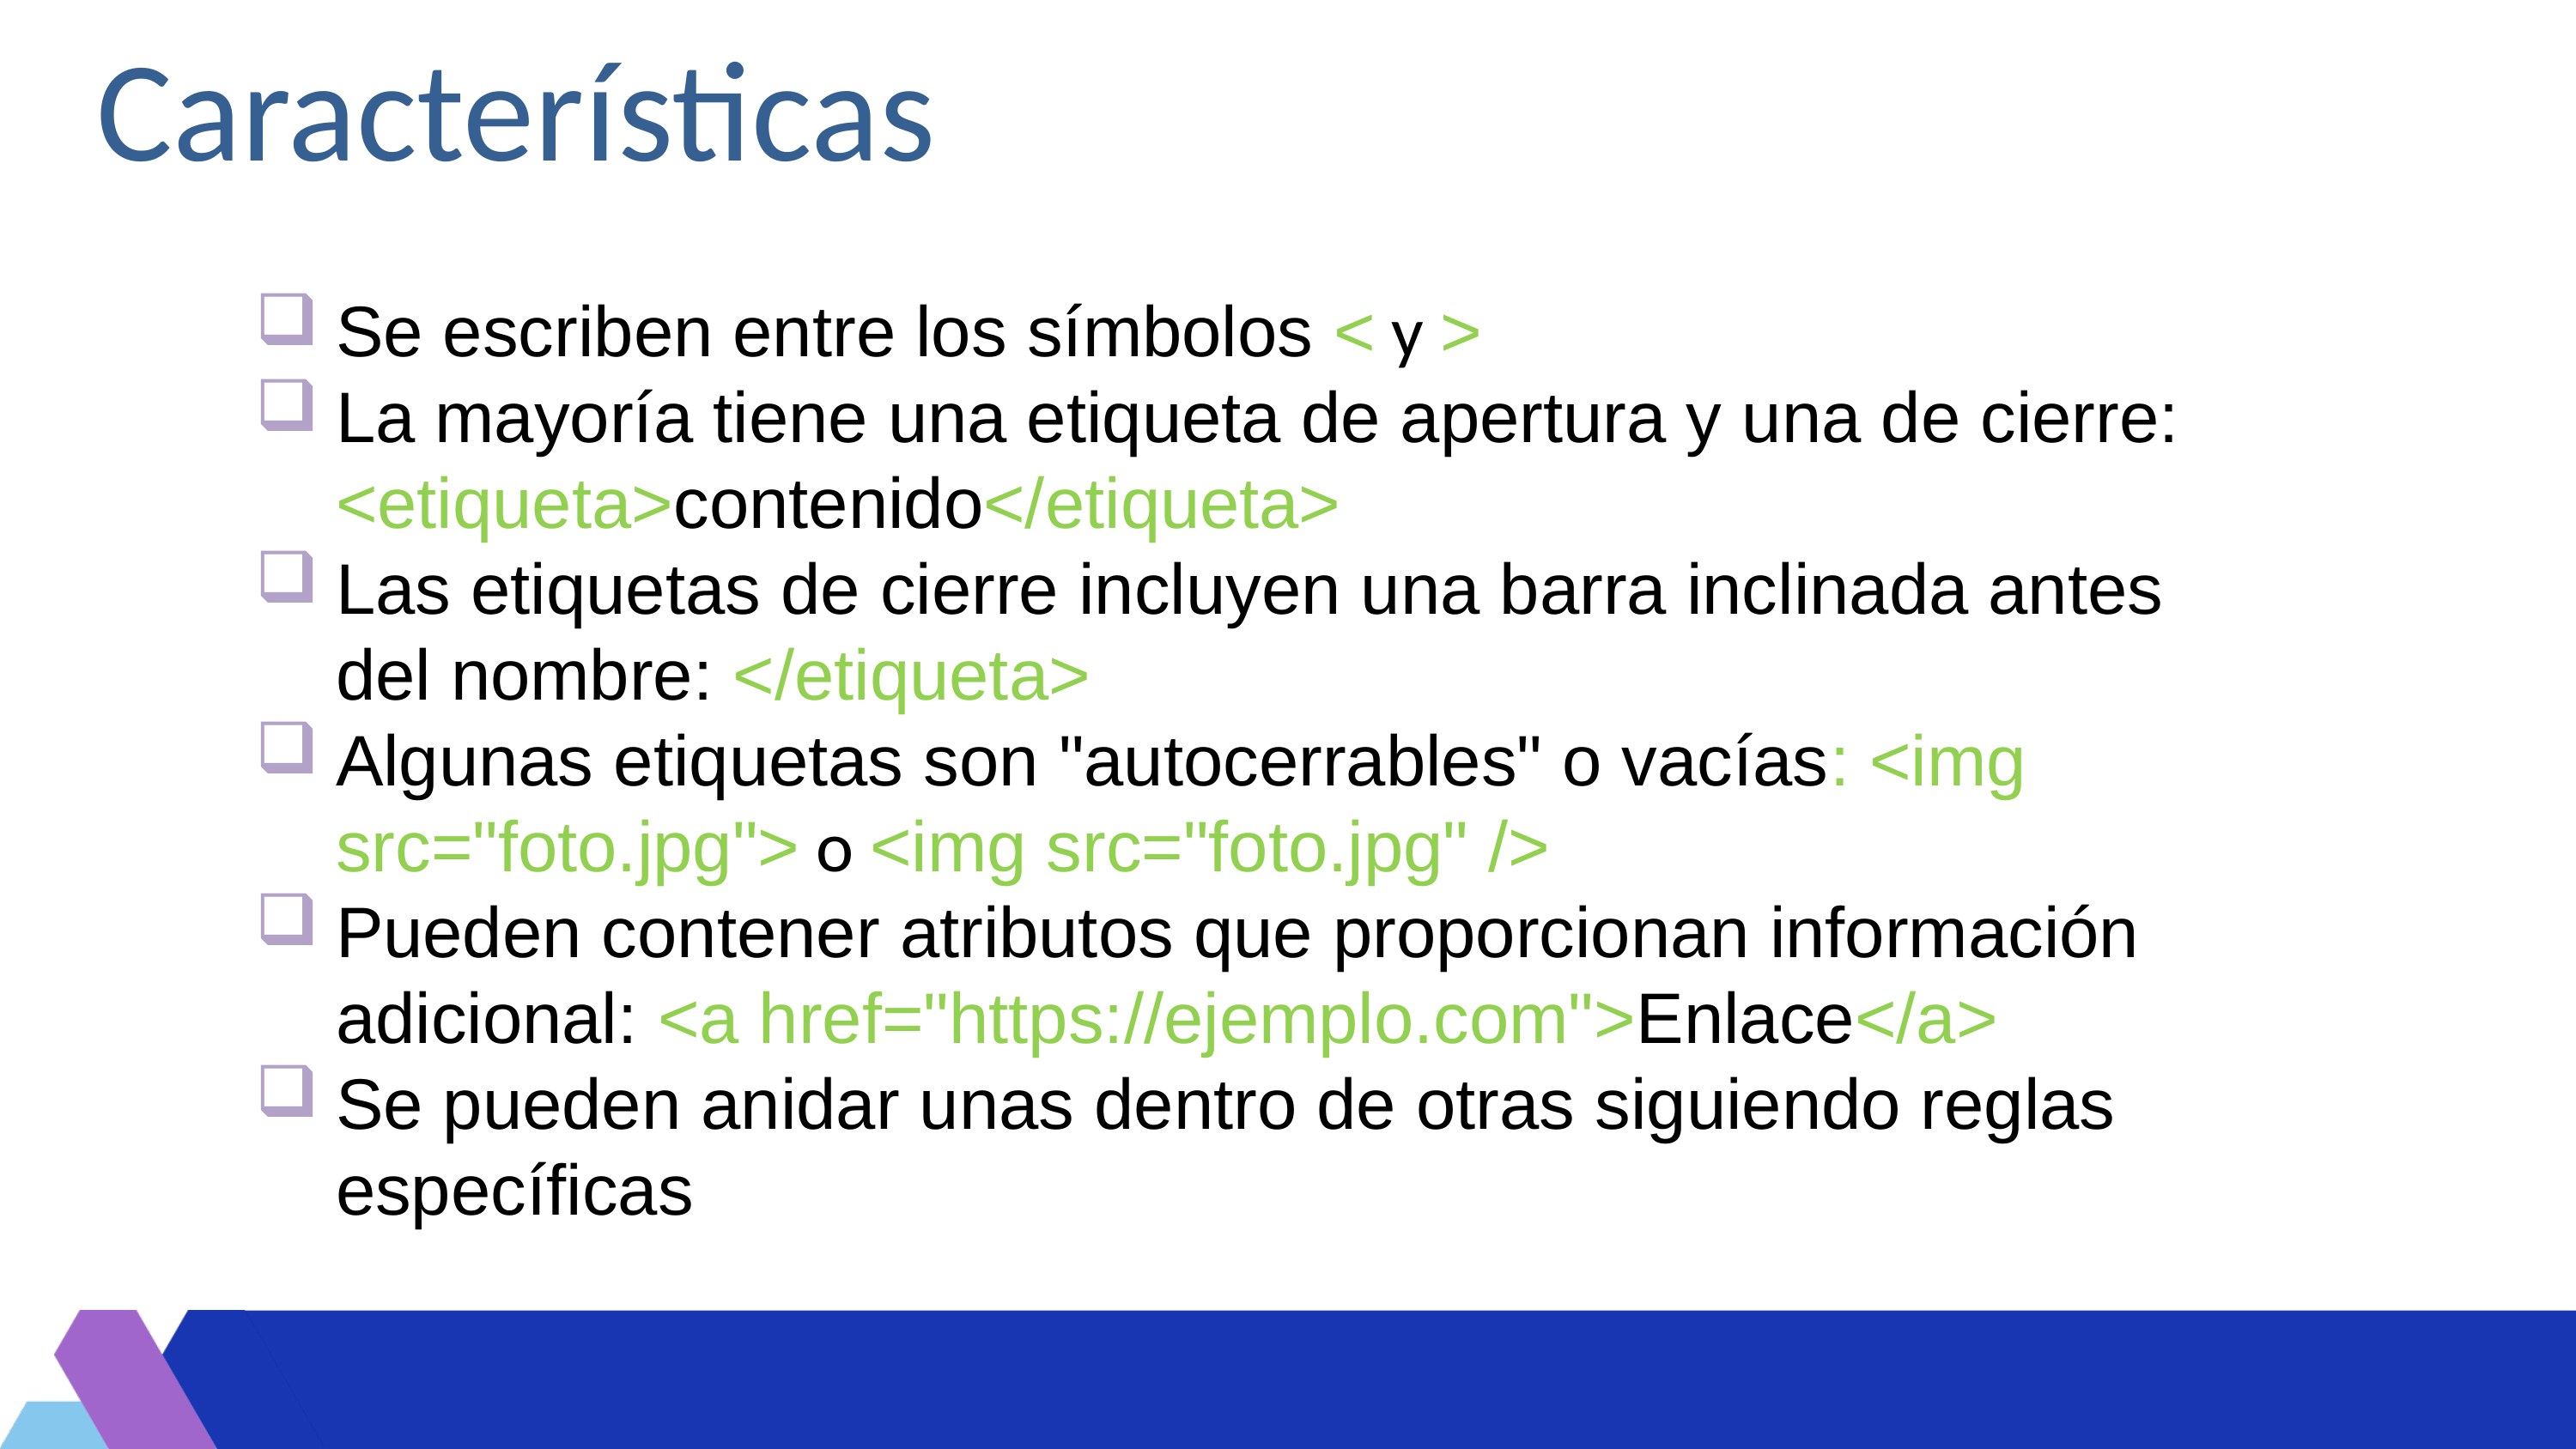

Características

Se escriben entre los símbolos < y >
La mayoría tiene una etiqueta de apertura y una de cierre: <etiqueta>contenido</etiqueta>
Las etiquetas de cierre incluyen una barra inclinada antes del nombre: </etiqueta>
Algunas etiquetas son "autocerrables" o vacías: <img src="foto.jpg"> o <img src="foto.jpg" />
Pueden contener atributos que proporcionan información adicional: <a href="https://ejemplo.com">Enlace</a>
Se pueden anidar unas dentro de otras siguiendo reglas específicas